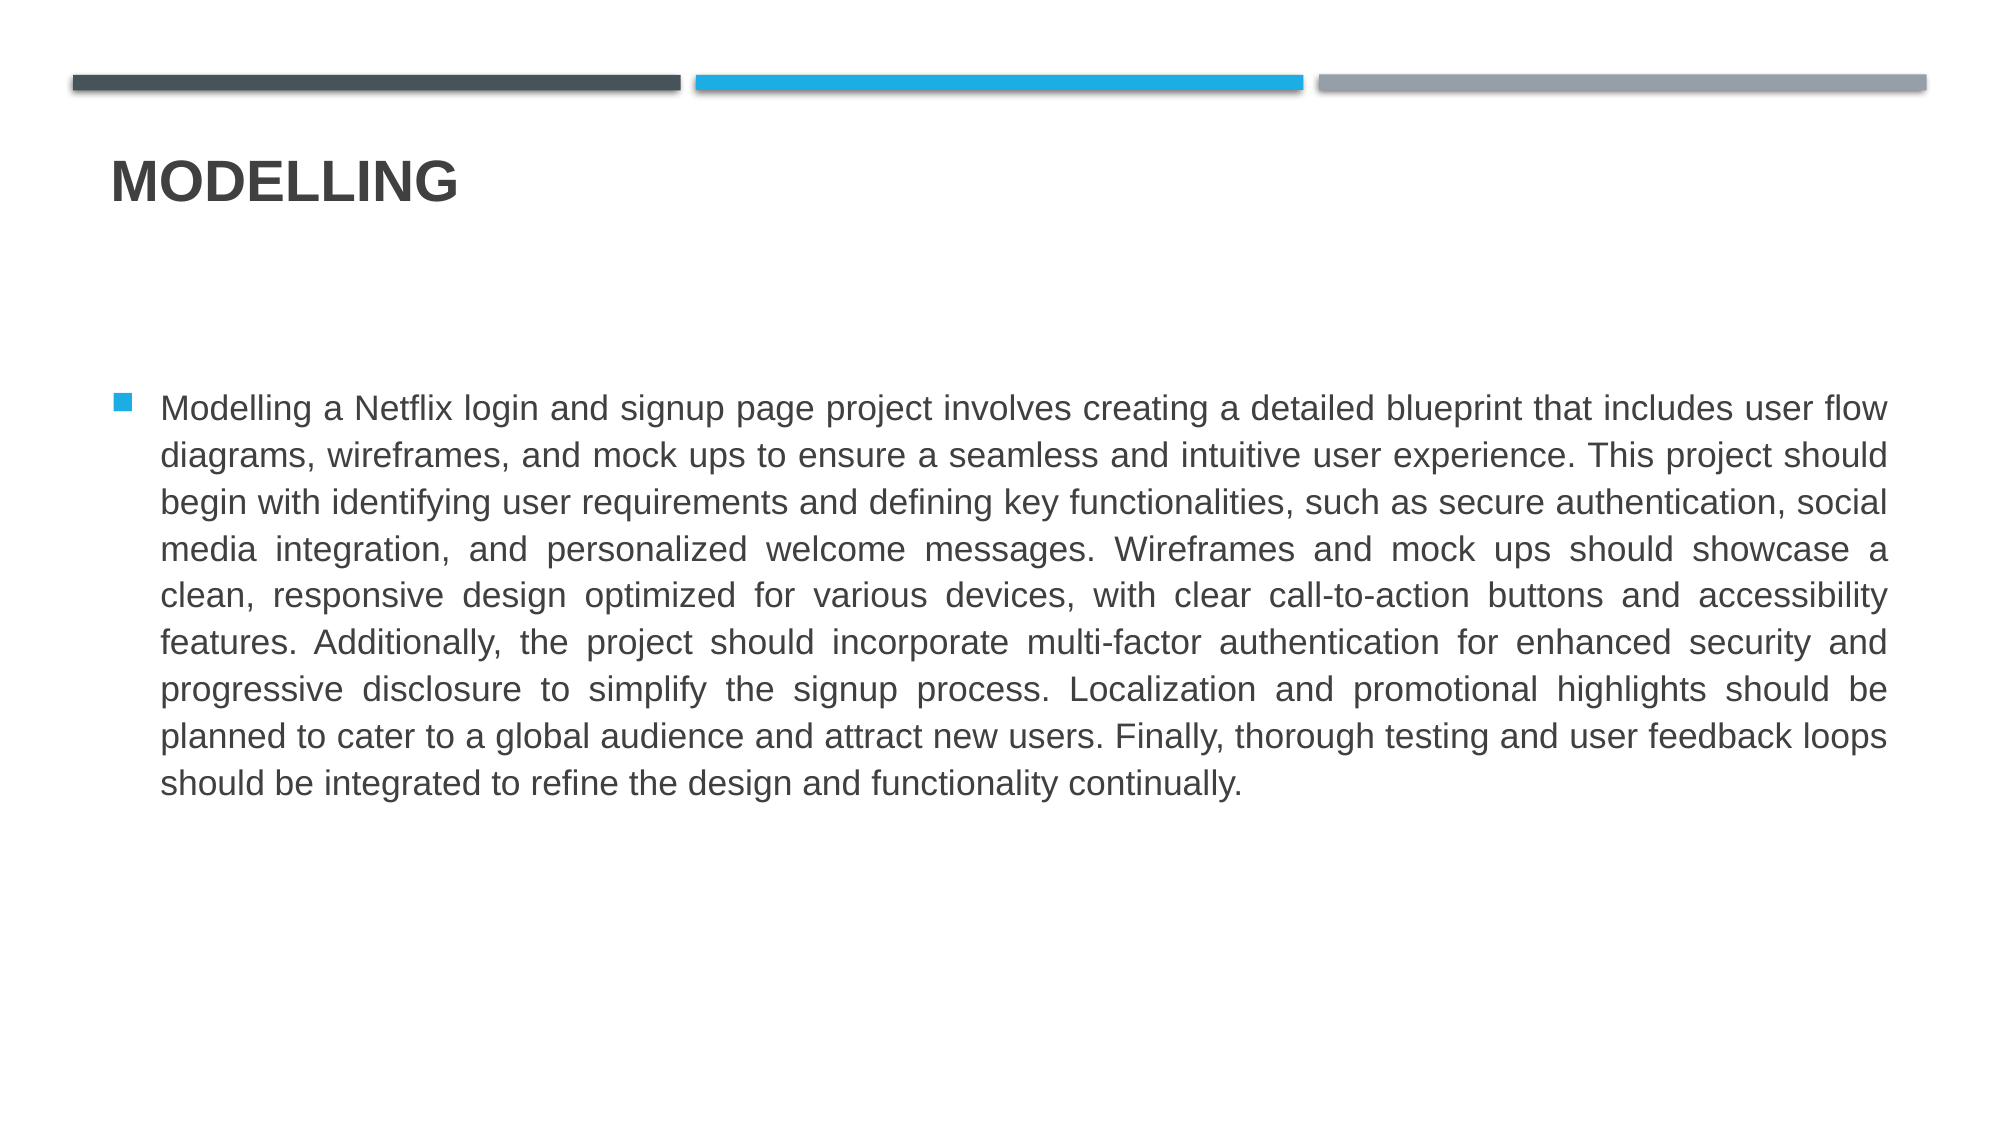

# MODELLING
Modelling a Netflix login and signup page project involves creating a detailed blueprint that includes user flow diagrams, wireframes, and mock ups to ensure a seamless and intuitive user experience. This project should begin with identifying user requirements and defining key functionalities, such as secure authentication, social media integration, and personalized welcome messages. Wireframes and mock ups should showcase a clean, responsive design optimized for various devices, with clear call-to-action buttons and accessibility features. Additionally, the project should incorporate multi-factor authentication for enhanced security and progressive disclosure to simplify the signup process. Localization and promotional highlights should be planned to cater to a global audience and attract new users. Finally, thorough testing and user feedback loops should be integrated to refine the design and functionality continually.